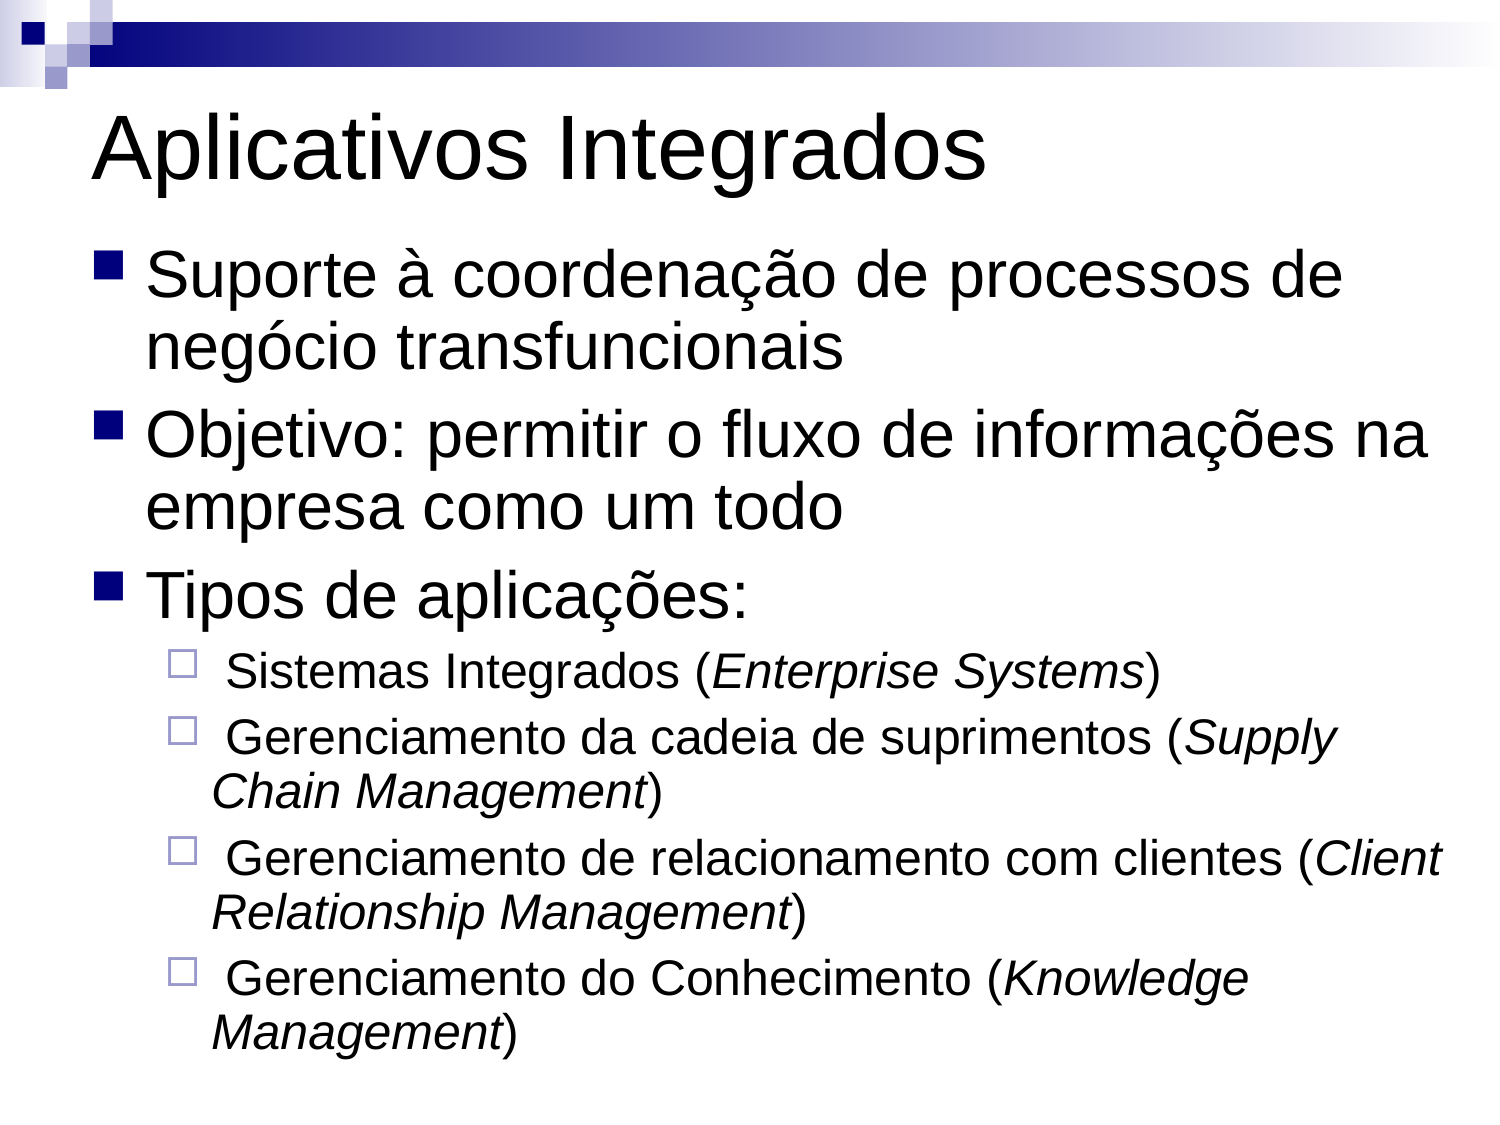

Aplicativos Integrados
Suporte à coordenação de processos de negócio transfuncionais
Objetivo: permitir o fluxo de informações na empresa como um todo
Tipos de aplicações:
 Sistemas Integrados (Enterprise Systems)‏
 Gerenciamento da cadeia de suprimentos (Supply Chain Management)‏
 Gerenciamento de relacionamento com clientes (Client Relationship Management)‏
 Gerenciamento do Conhecimento (Knowledge Management)‏